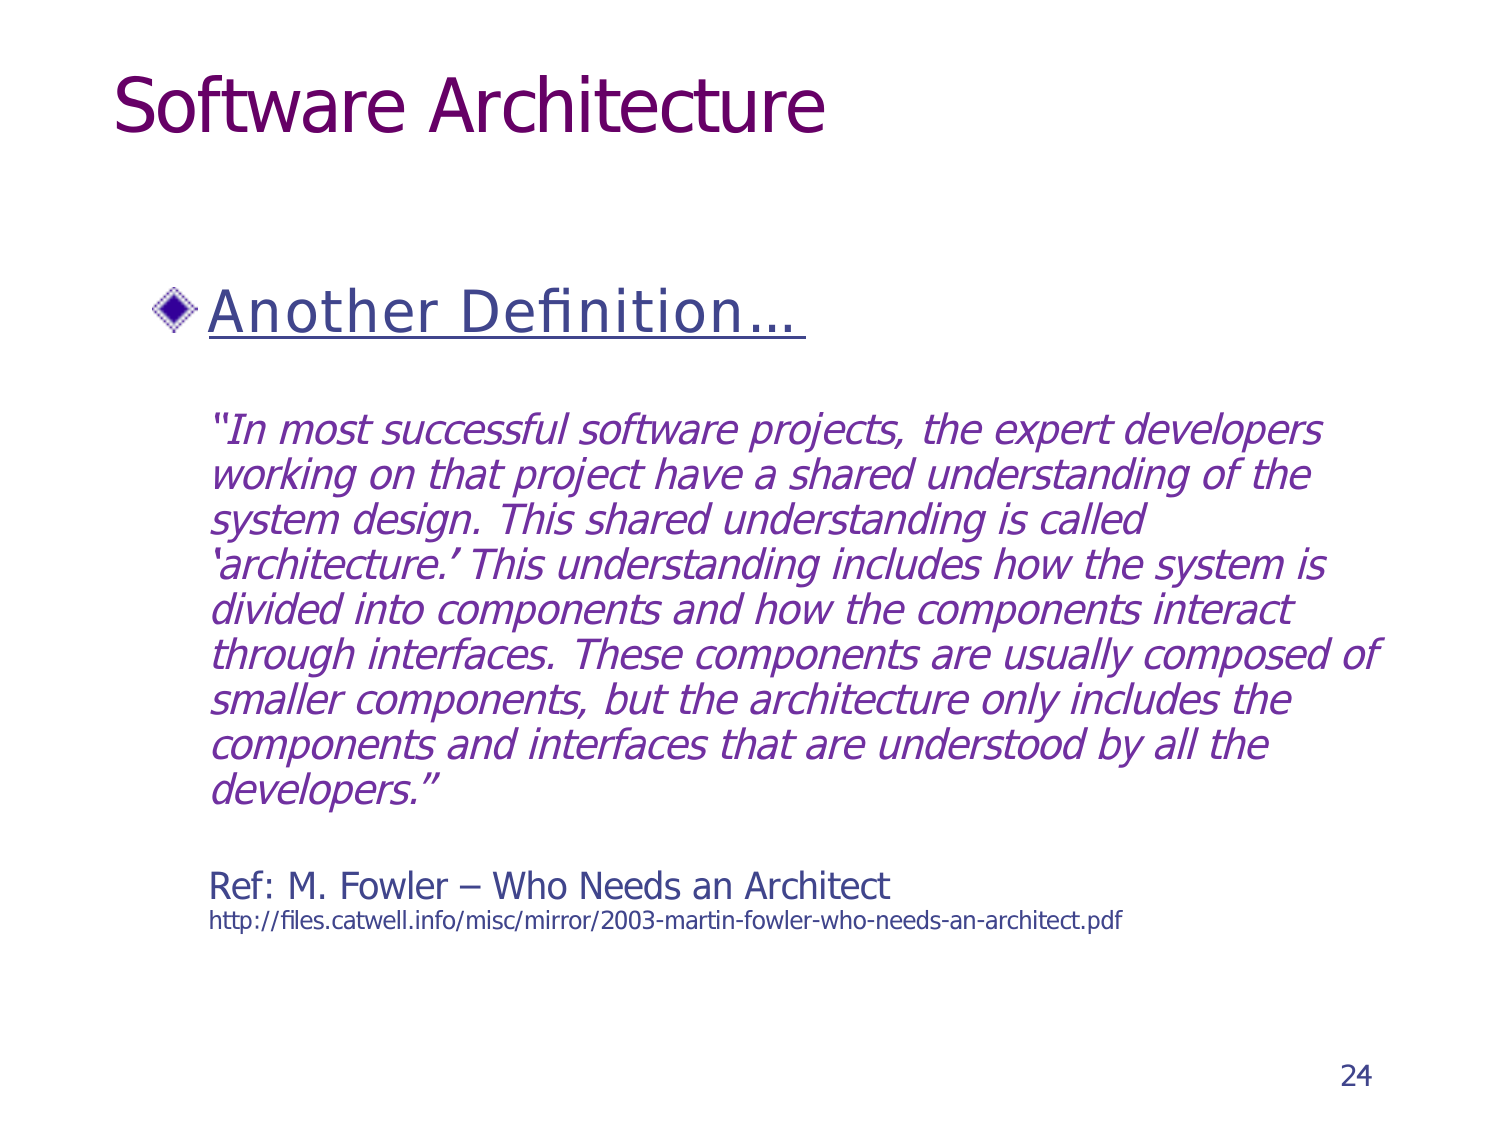

# Software Architecture
Another Definition…
“In most successful software projects, the expert developers working on that project have a shared understanding of the system design. This shared understanding is called ‘architecture.’ This understanding includes how the system is divided into components and how the components interact through interfaces. These components are usually composed of smaller components, but the architecture only includes the components and interfaces that are understood by all the developers.”
Ref: M. Fowler – Who Needs an Architect
http://files.catwell.info/misc/mirror/2003-martin-fowler-who-needs-an-architect.pdf
24